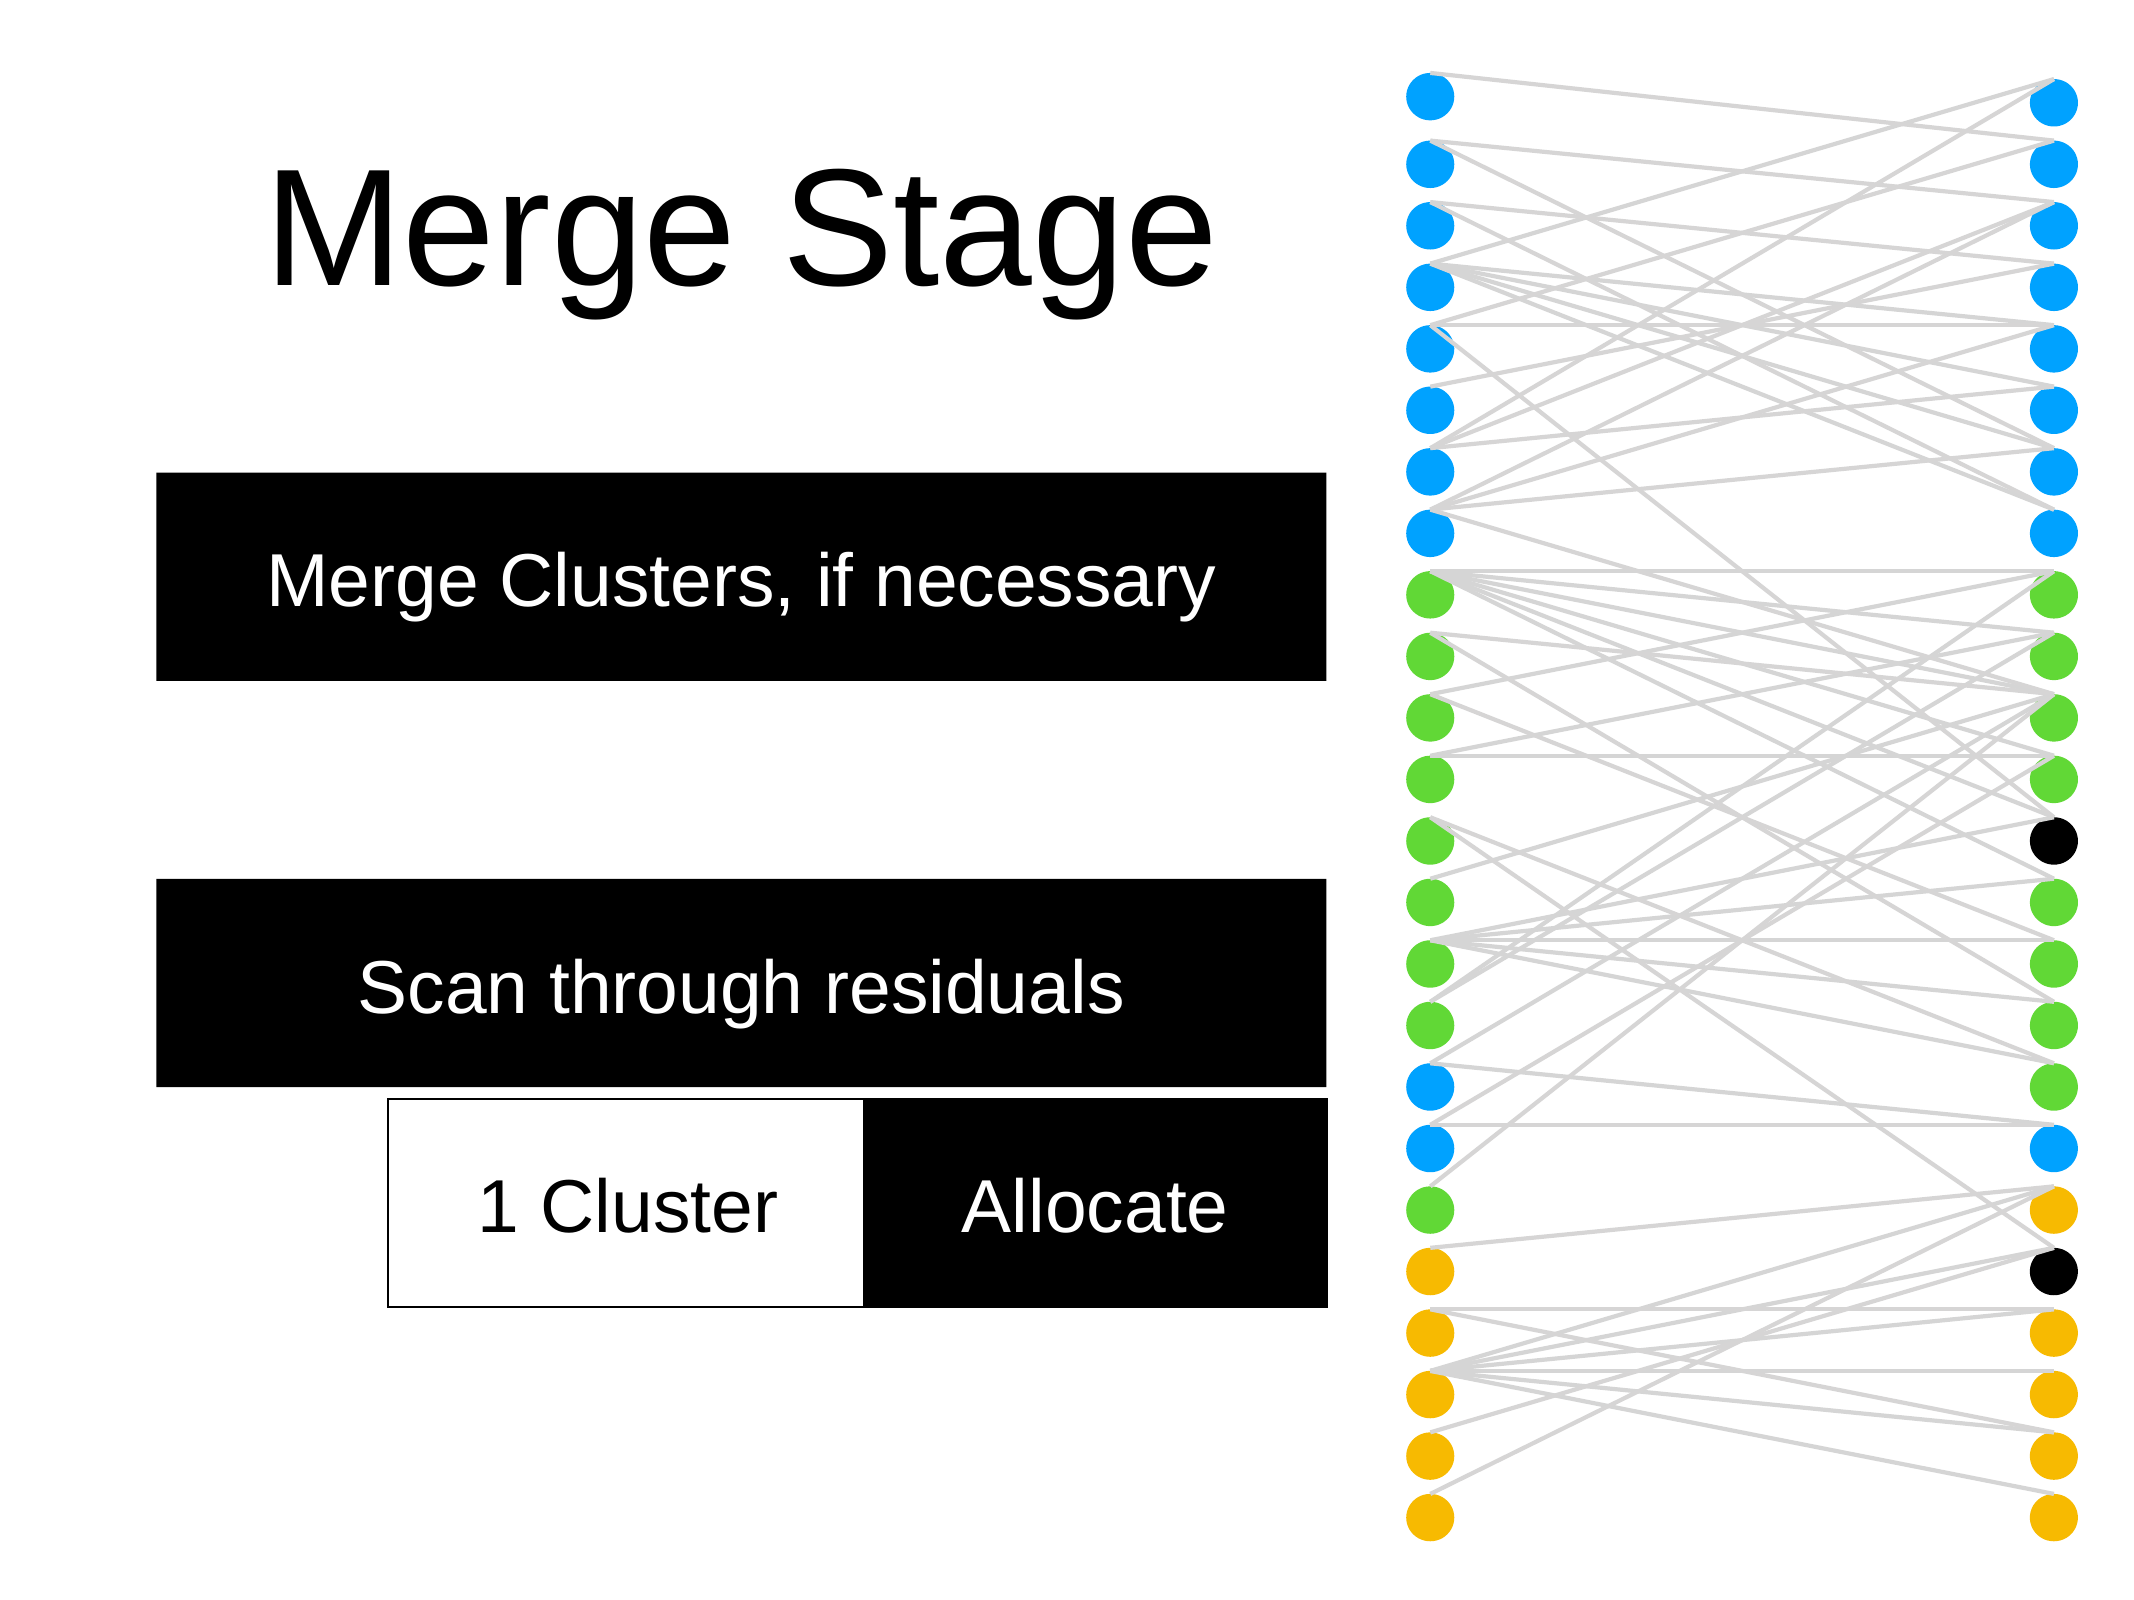

# Merge Stage

Merge Clusters, if necessary
Scan through residuals
1 Cluster
Allocate